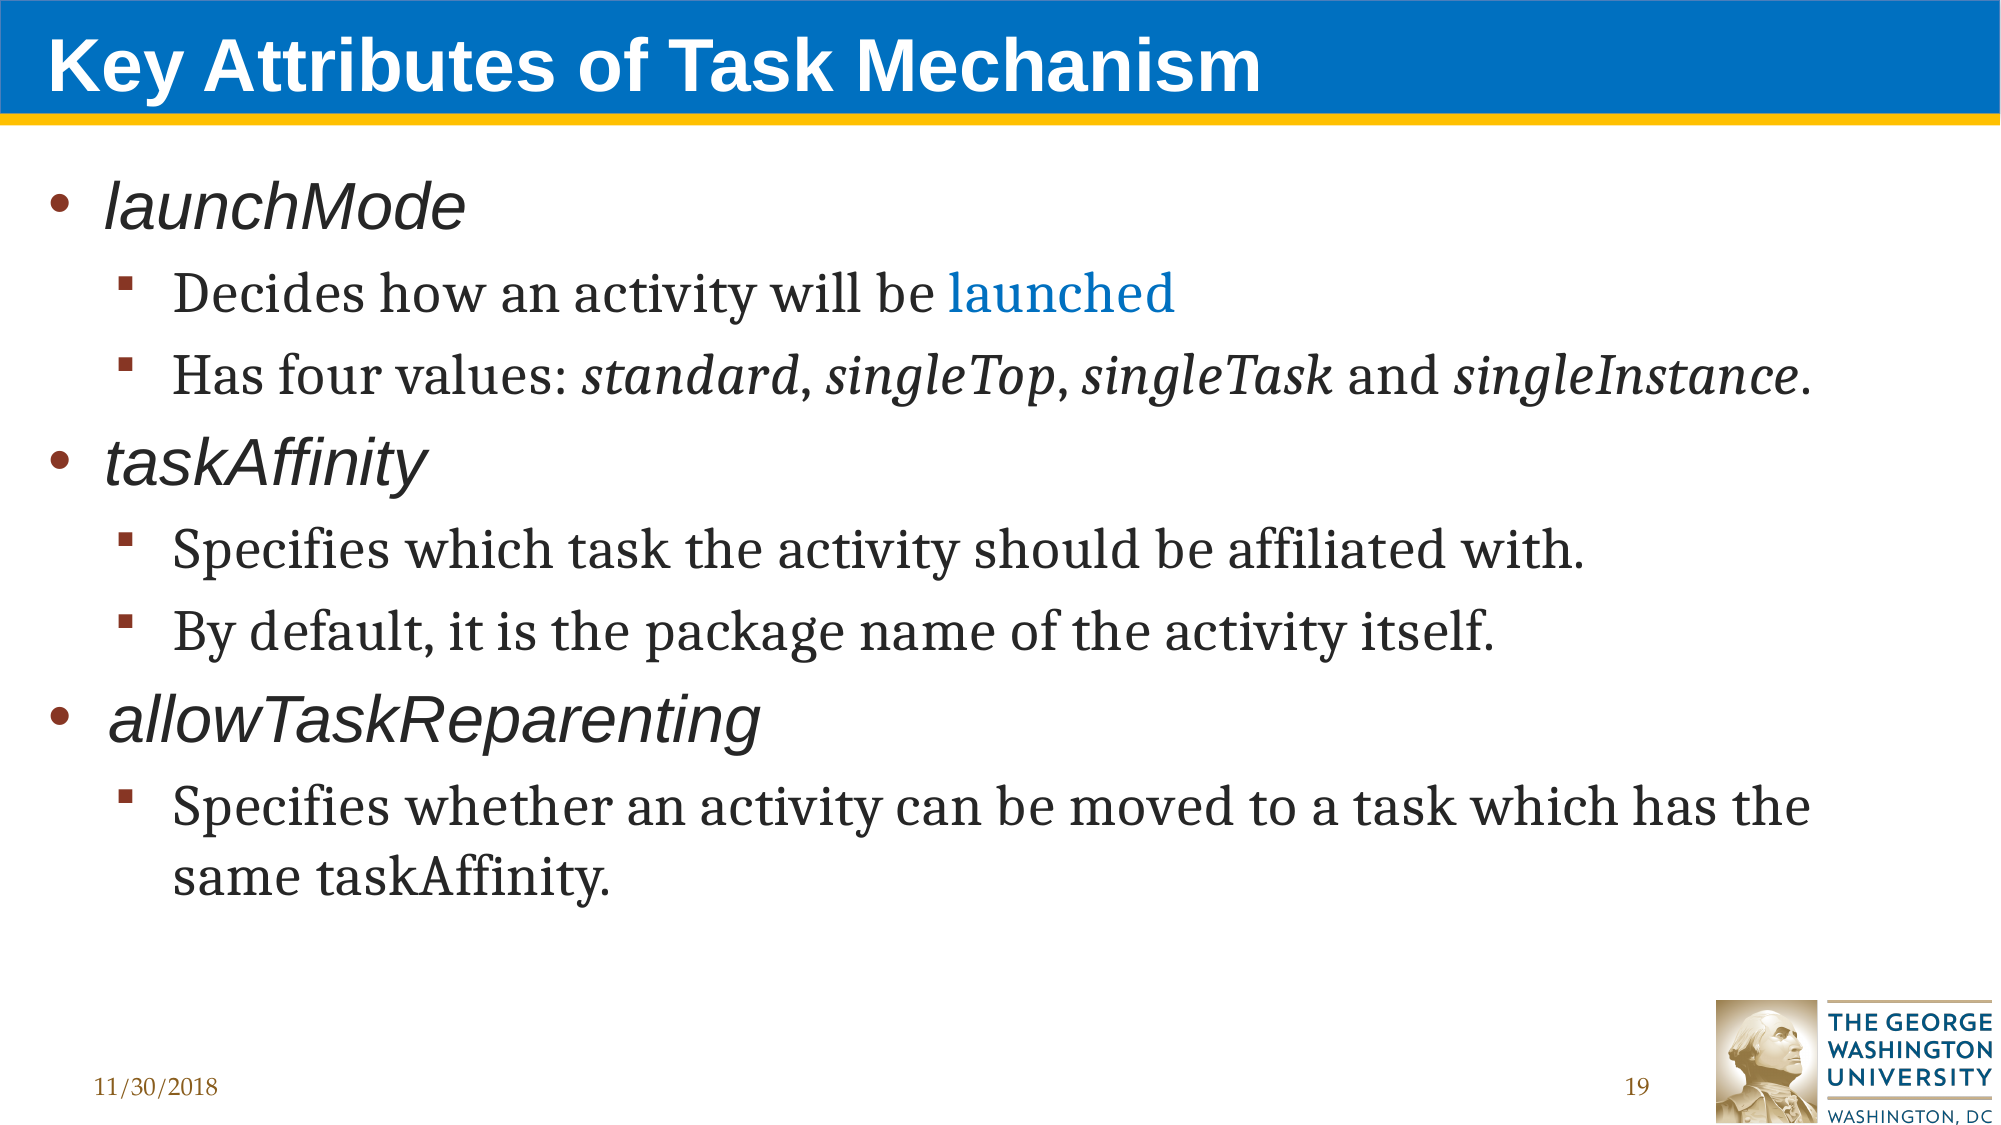

# Key Attributes of Task Mechanism
launchMode
Decides how an activity will be launched
Has four values: standard, singleTop, singleTask and singleInstance.
taskAffinity
Specifies which task the activity should be affiliated with.
By default, it is the package name of the activity itself.
allowTaskReparenting
Specifies whether an activity can be moved to a task which has the same taskAffinity.

11/30/2018
19